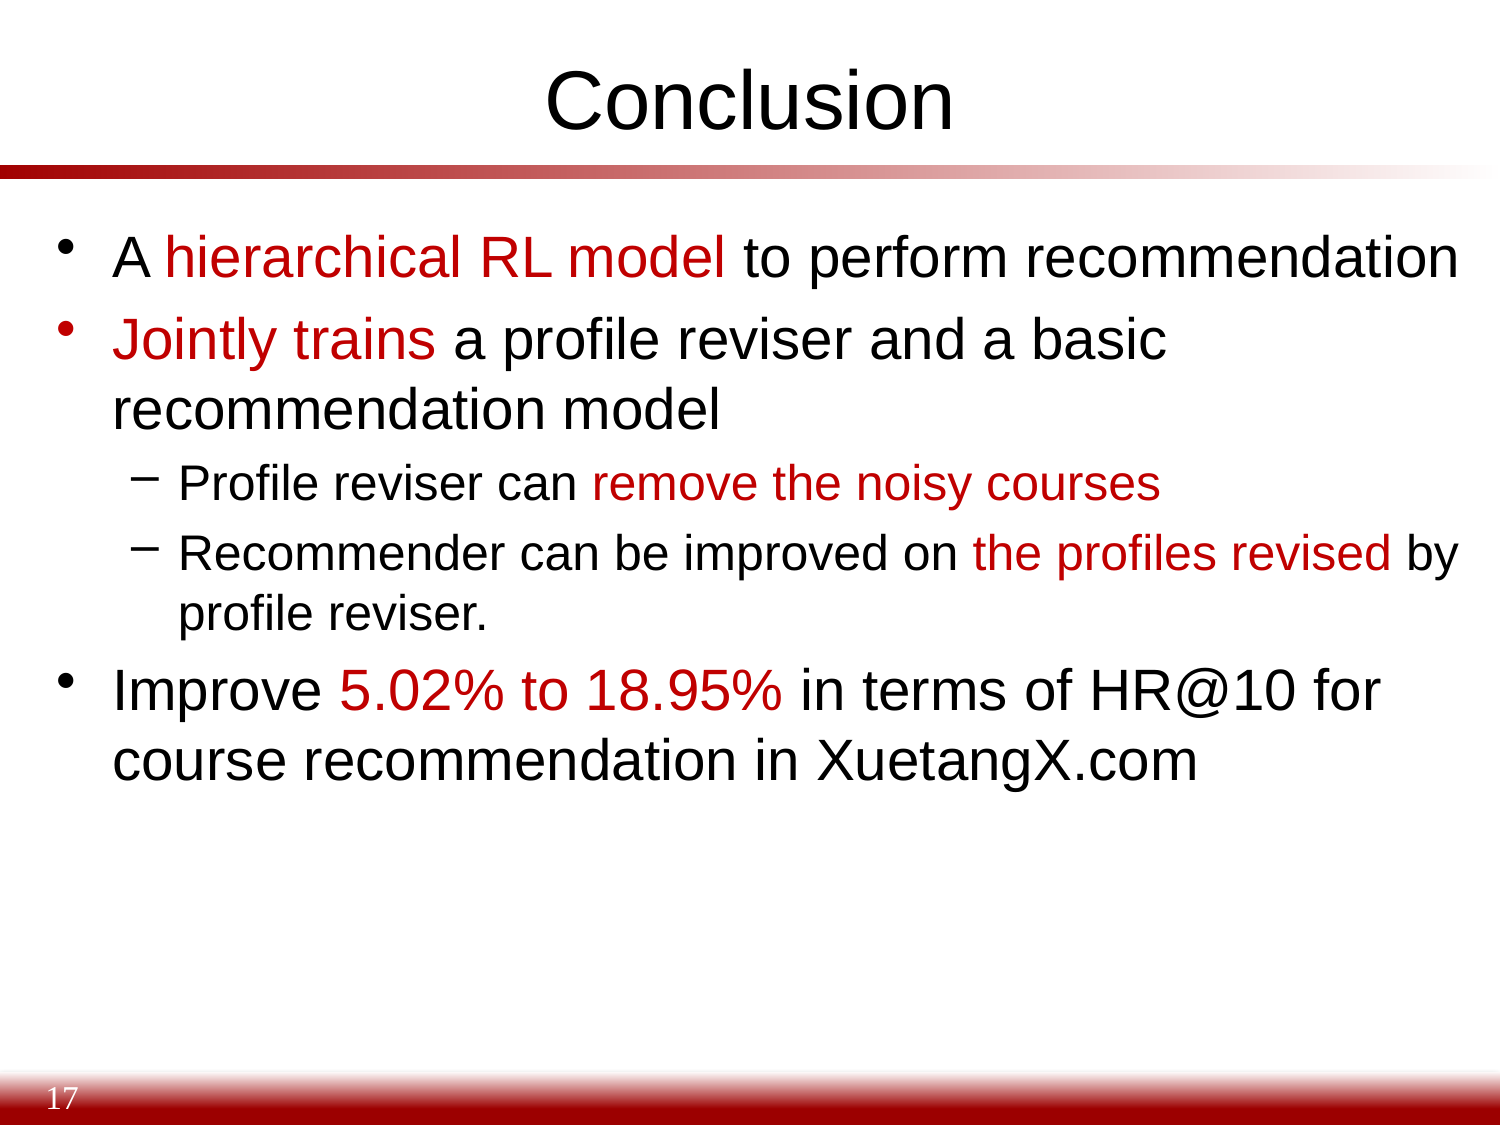

# Conclusion
A hierarchical RL model to perform recommendation
Jointly trains a profile reviser and a basic recommendation model
Profile reviser can remove the noisy courses
Recommender can be improved on the profiles revised by profile reviser.
Improve 5.02% to 18.95% in terms of HR@10 for course recommendation in XuetangX.com